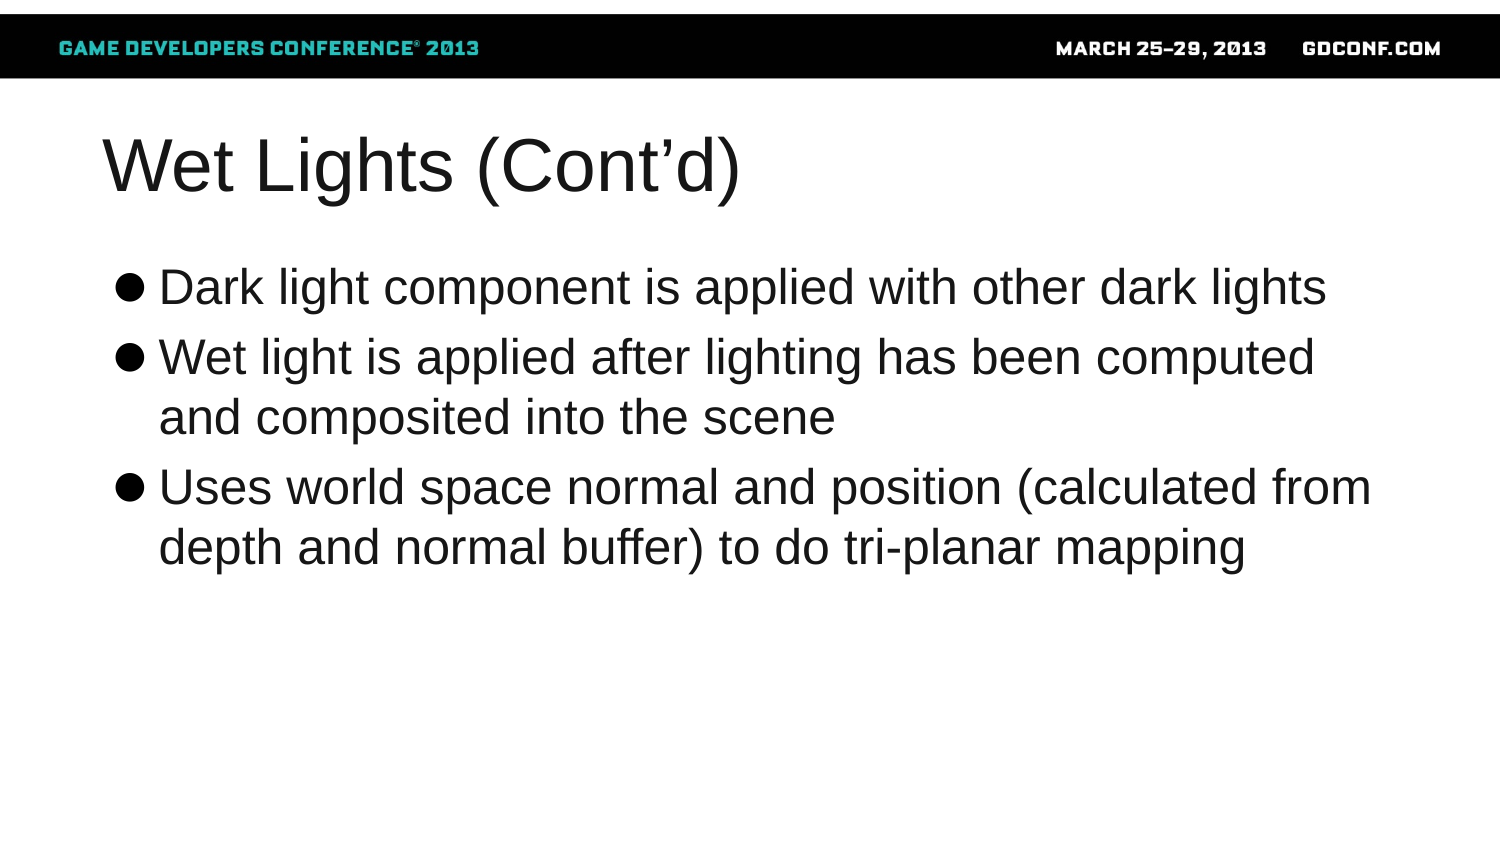

# Wet Lights (Cont’d)
Dark light component is applied with other dark lights
Wet light is applied after lighting has been computed and composited into the scene
Uses world space normal and position (calculated from depth and normal buffer) to do tri-planar mapping